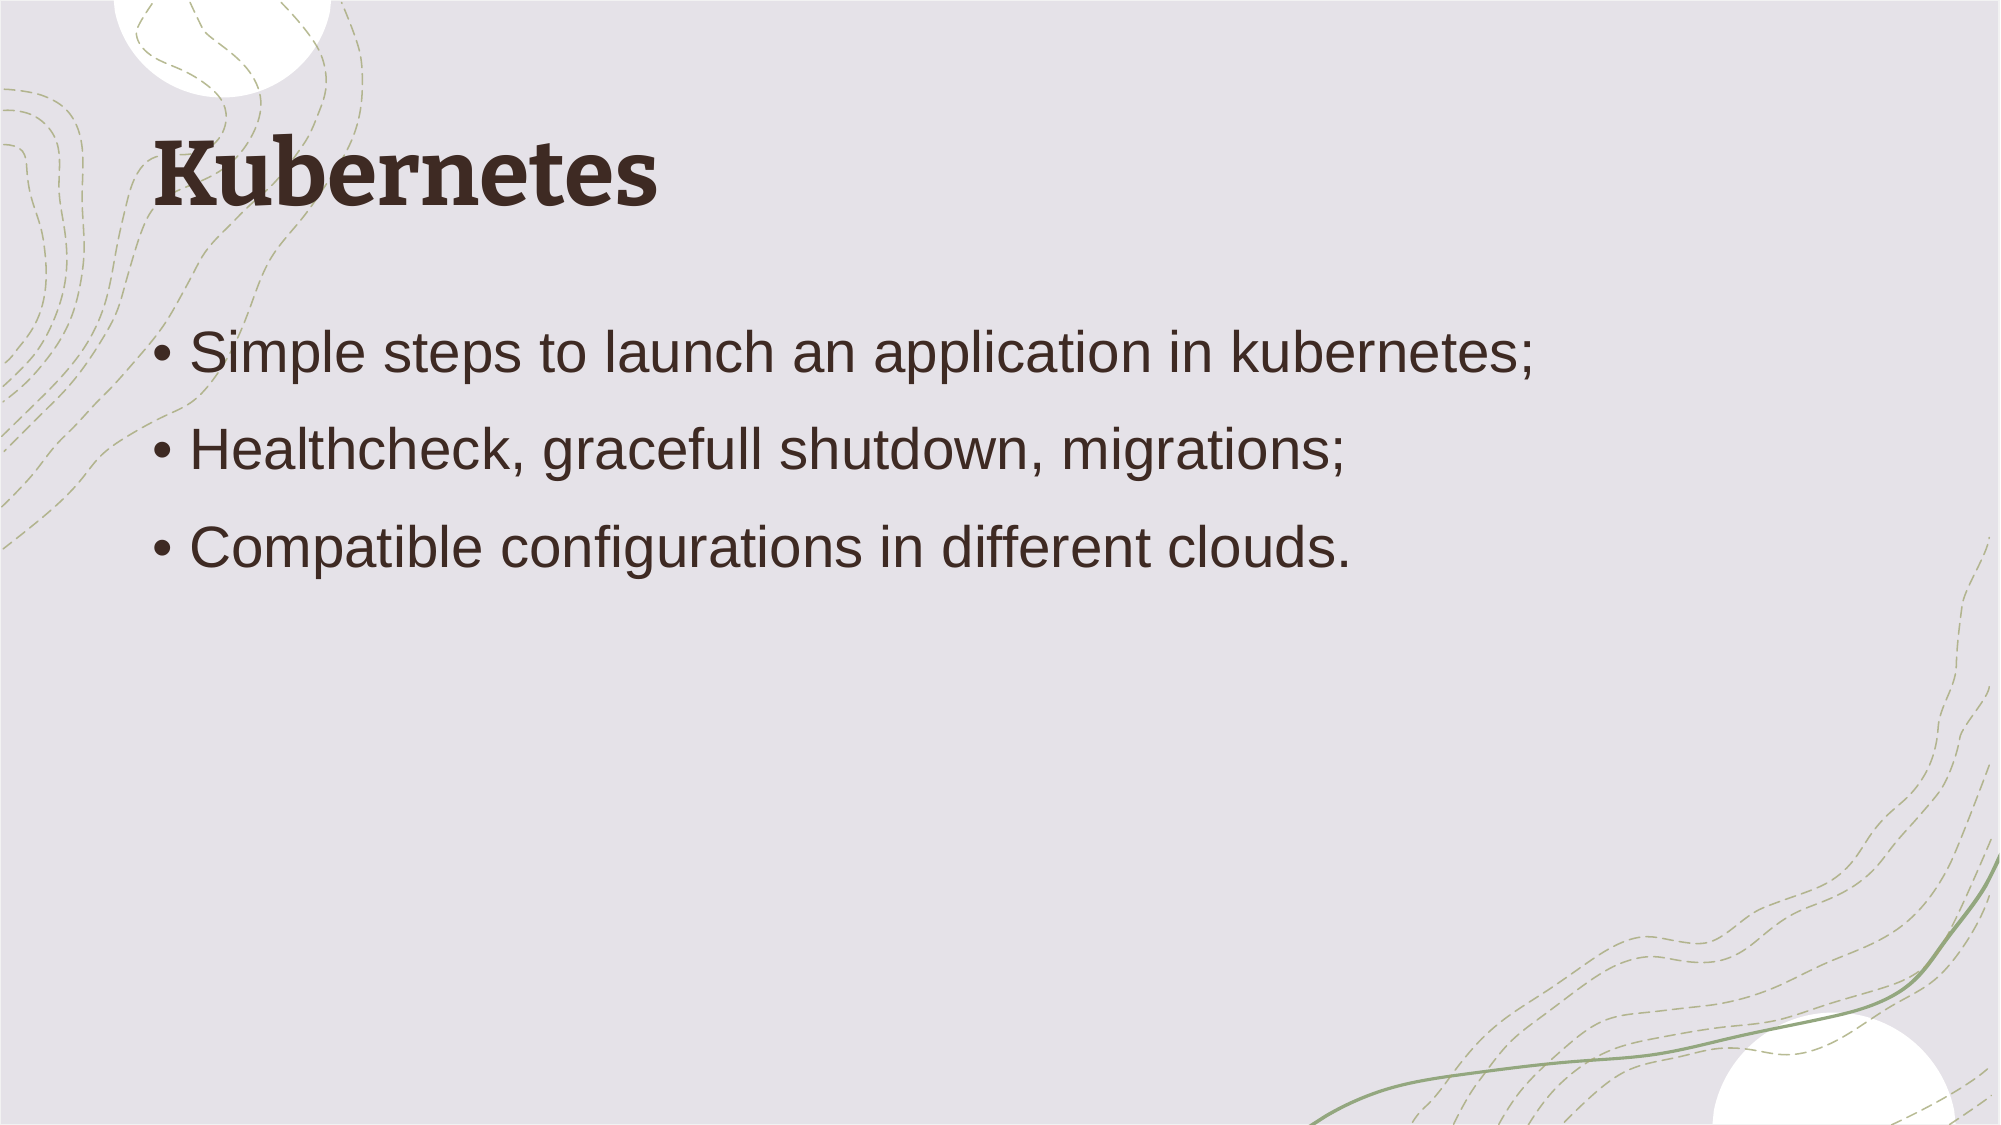

# Kubernetes
• Simple steps to launch an application in kubernetes;
• Healthcheck, gracefull shutdown, migrations;
• Compatible configurations in different clouds.